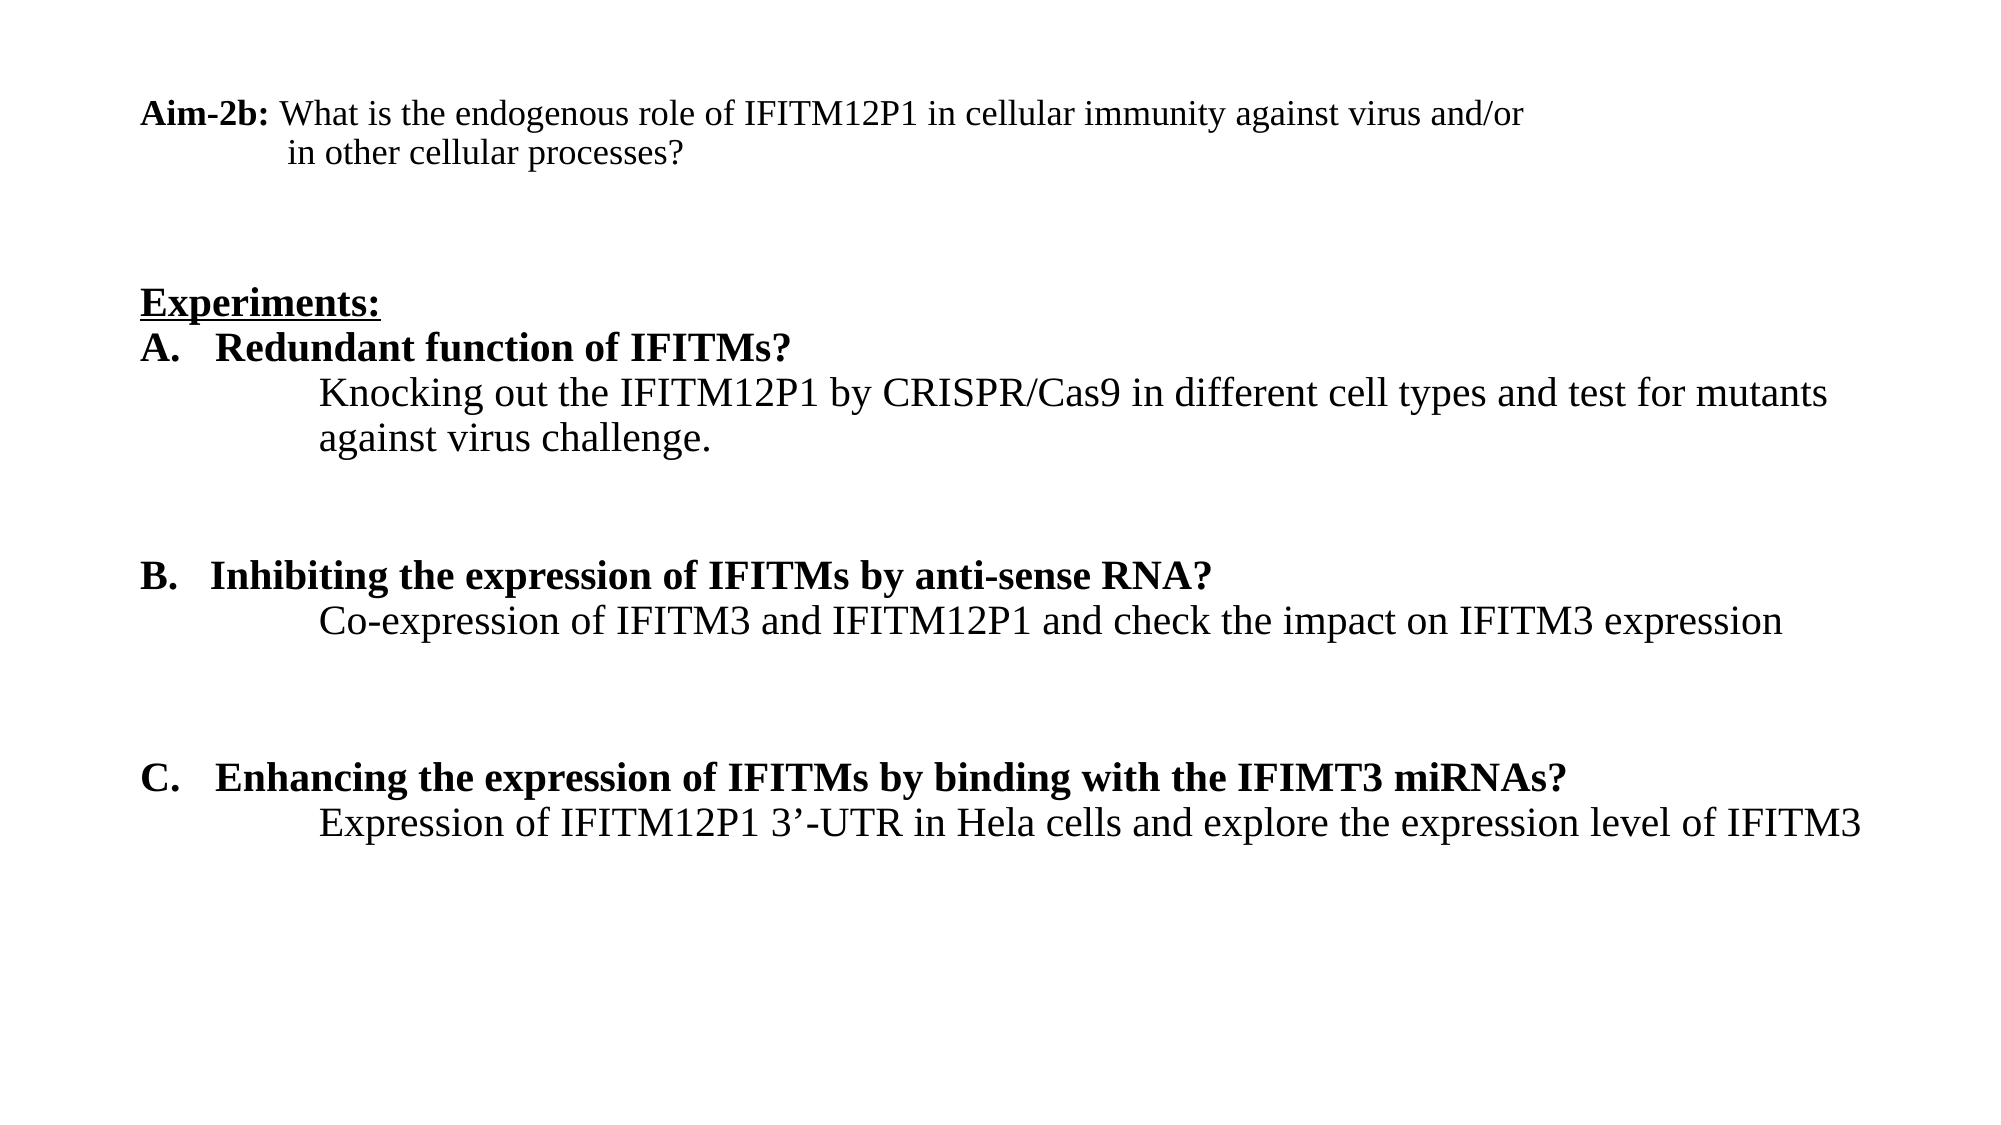

# Aim-2b: What is the endogenous role of IFITM12P1 in cellular immunity against virus and/or in other cellular processes?
Experiments:
Redundant function of IFITMs?
                 Knocking out the IFITM12P1 by CRISPR/Cas9 in different cell types and test for mutants
                 against virus challenge.
B.   Inhibiting the expression of IFITMs by anti-sense RNA?
                 Co-expression of IFITM3 and IFITM12P1 and check the impact on IFITM3 expression
Enhancing the expression of IFITMs by binding with the IFIMT3 miRNAs?
                 Expression of IFITM12P1 3’-UTR in Hela cells and explore the expression level of IFITM3